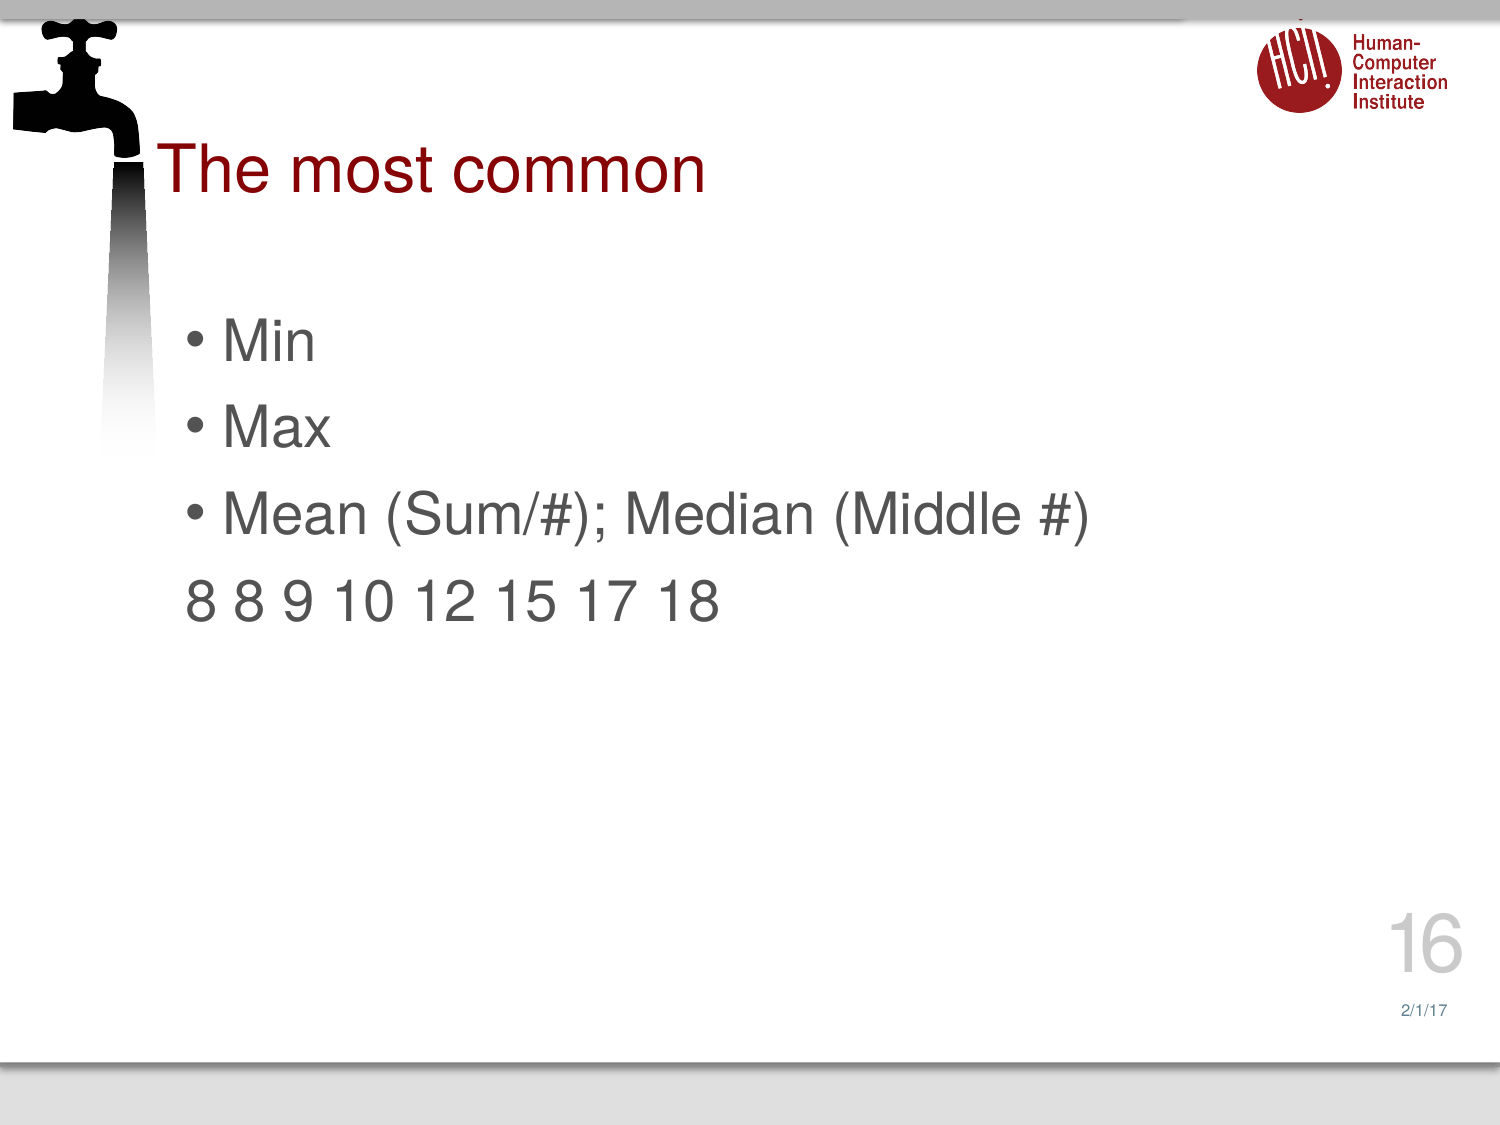

# The most common
Min
Max
Mean (Sum/#); Median (Middle #)
8 8 9 10 12 15 17 18

16
2/1/17